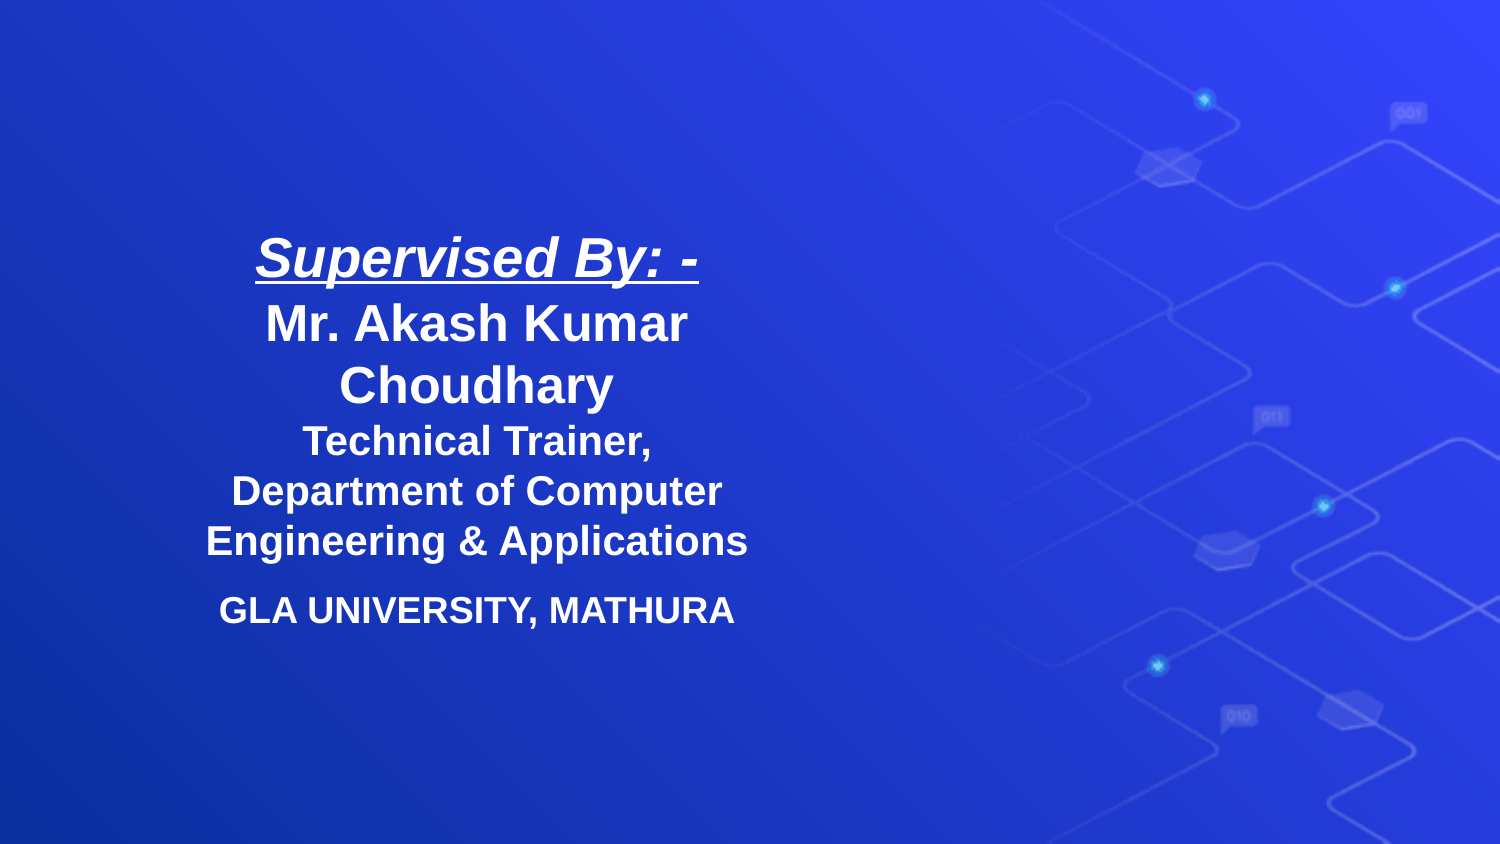

Supervised By: -
Mr. Akash Kumar Choudhary
Technical Trainer,
Department of Computer Engineering & Applications
GLA UNIVERSITY, MATHURA